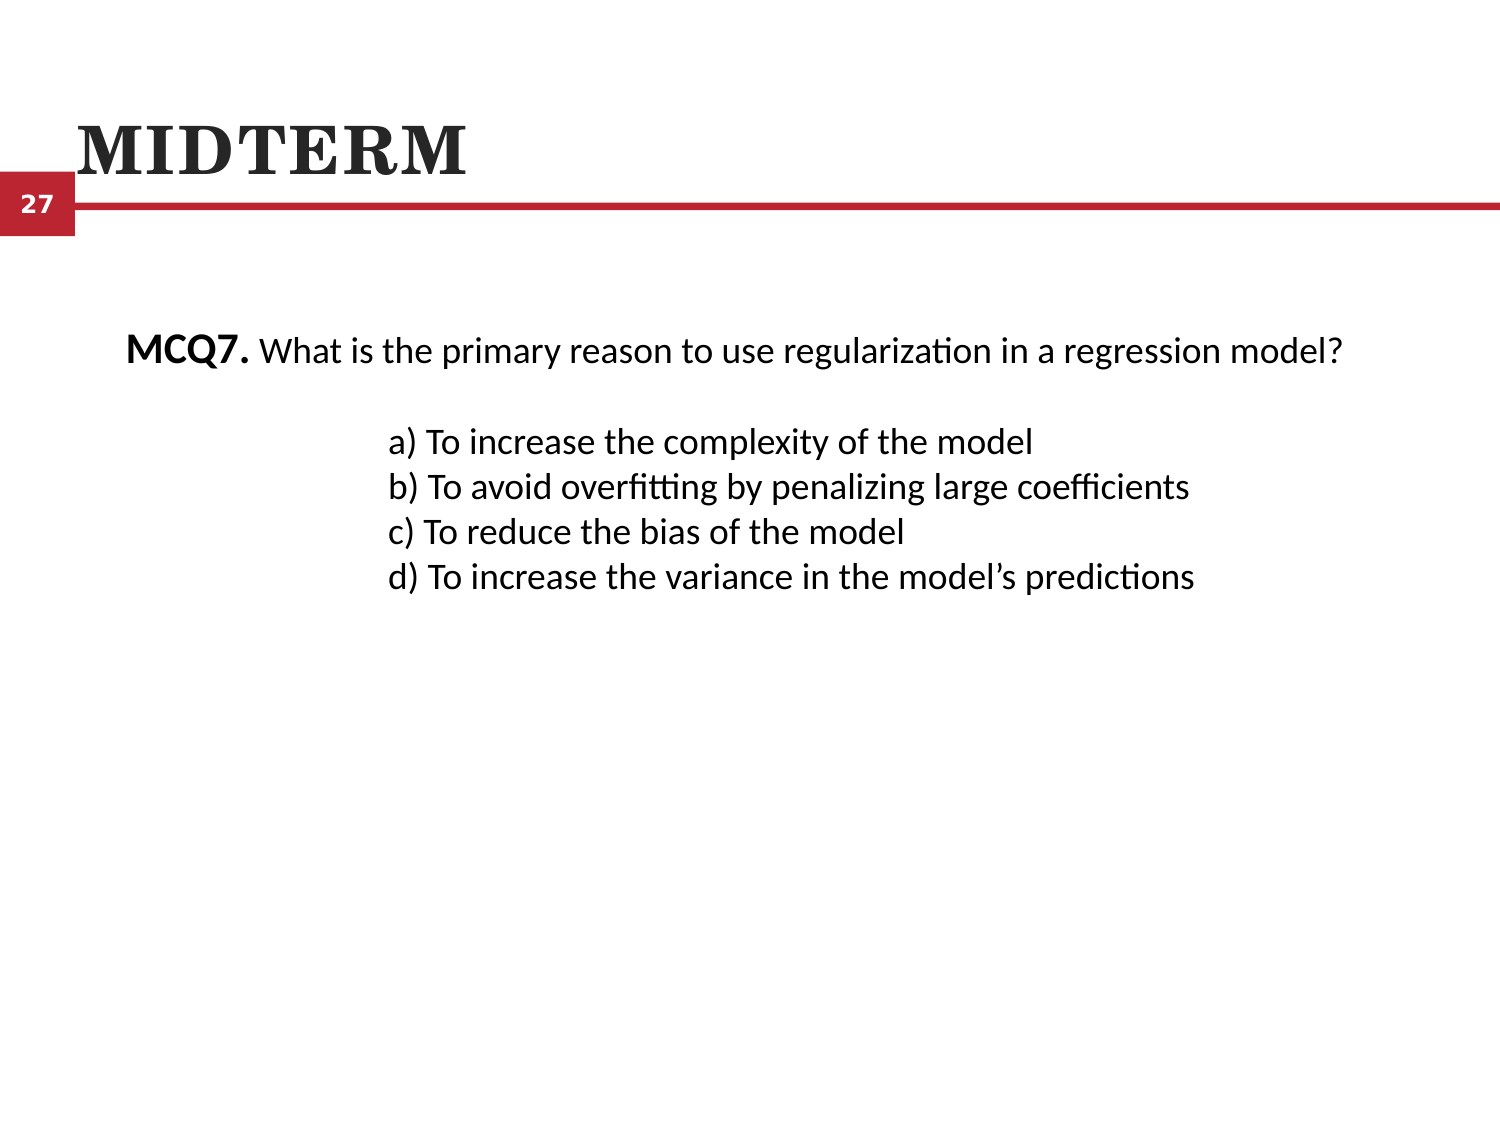

# Midterm
MCQ7. What is the primary reason to use regularization in a regression model?

	a) To increase the complexity of the model
	b) To avoid overfitting by penalizing large coefficients
	c) To reduce the bias of the model
	d) To increase the variance in the model’s predictions

23